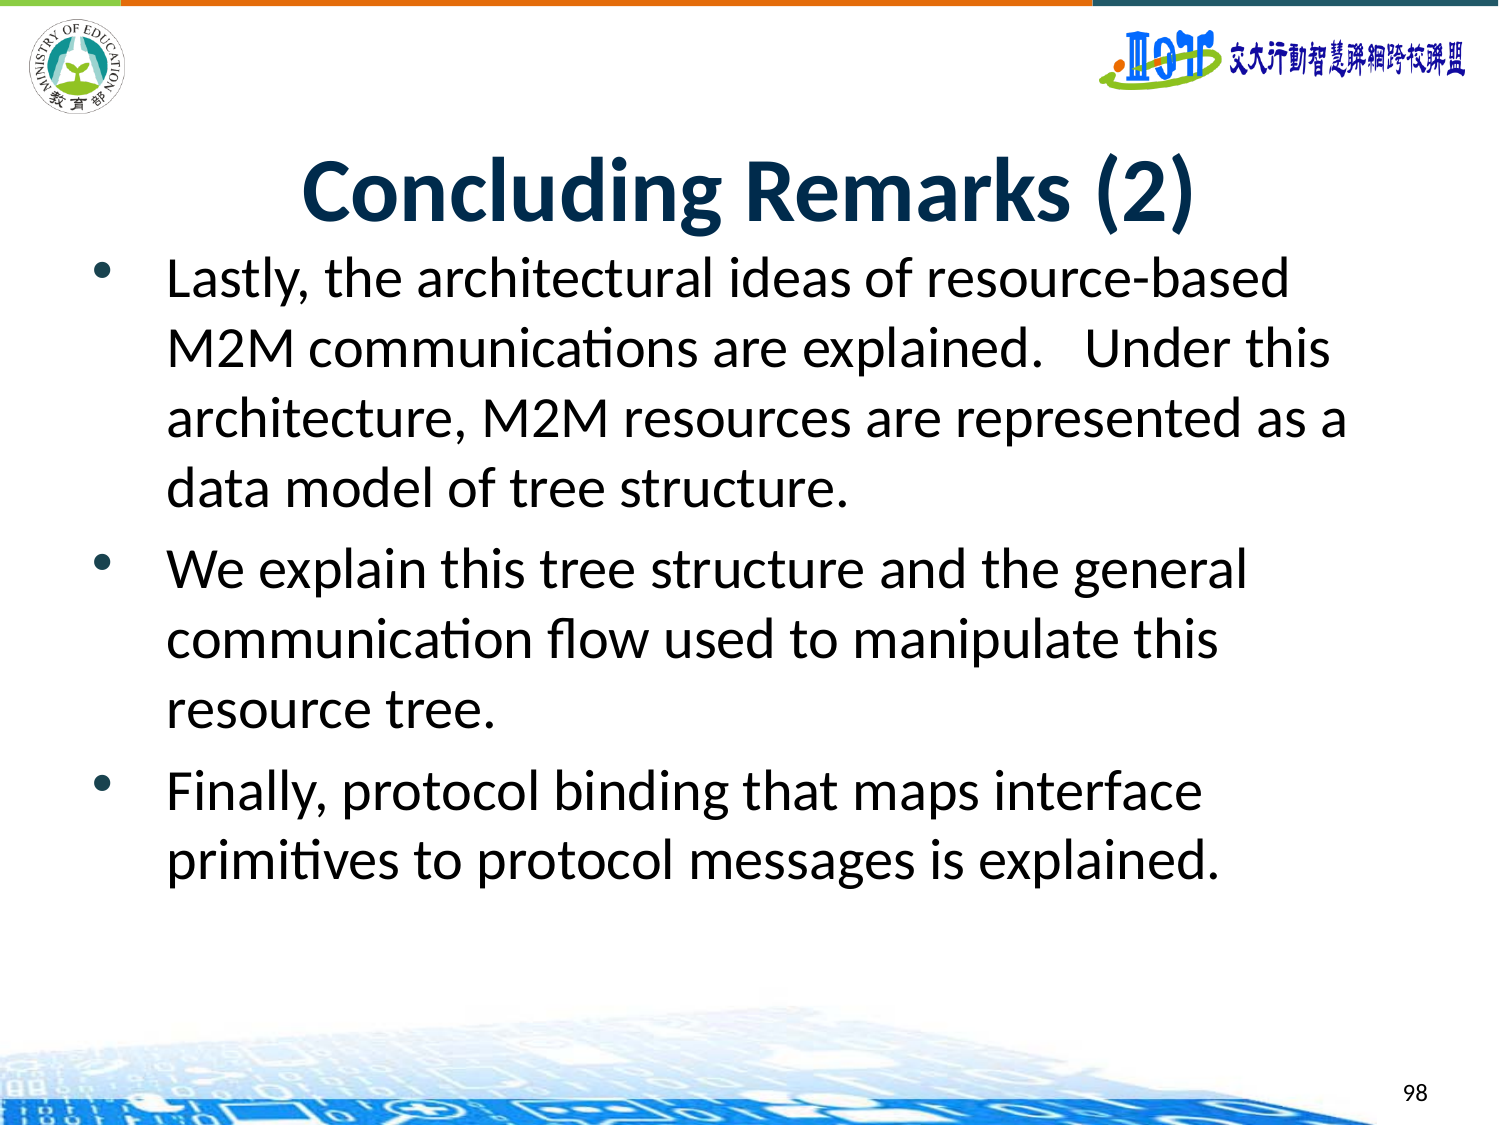

# Concluding Remarks (2)
Lastly, the architectural ideas of resource-based M2M communications are explained.   Under this architecture, M2M resources are represented as a data model of tree structure.
We explain this tree structure and the general communication flow used to manipulate this resource tree.
Finally, protocol binding that maps interface primitives to protocol messages is explained.
98